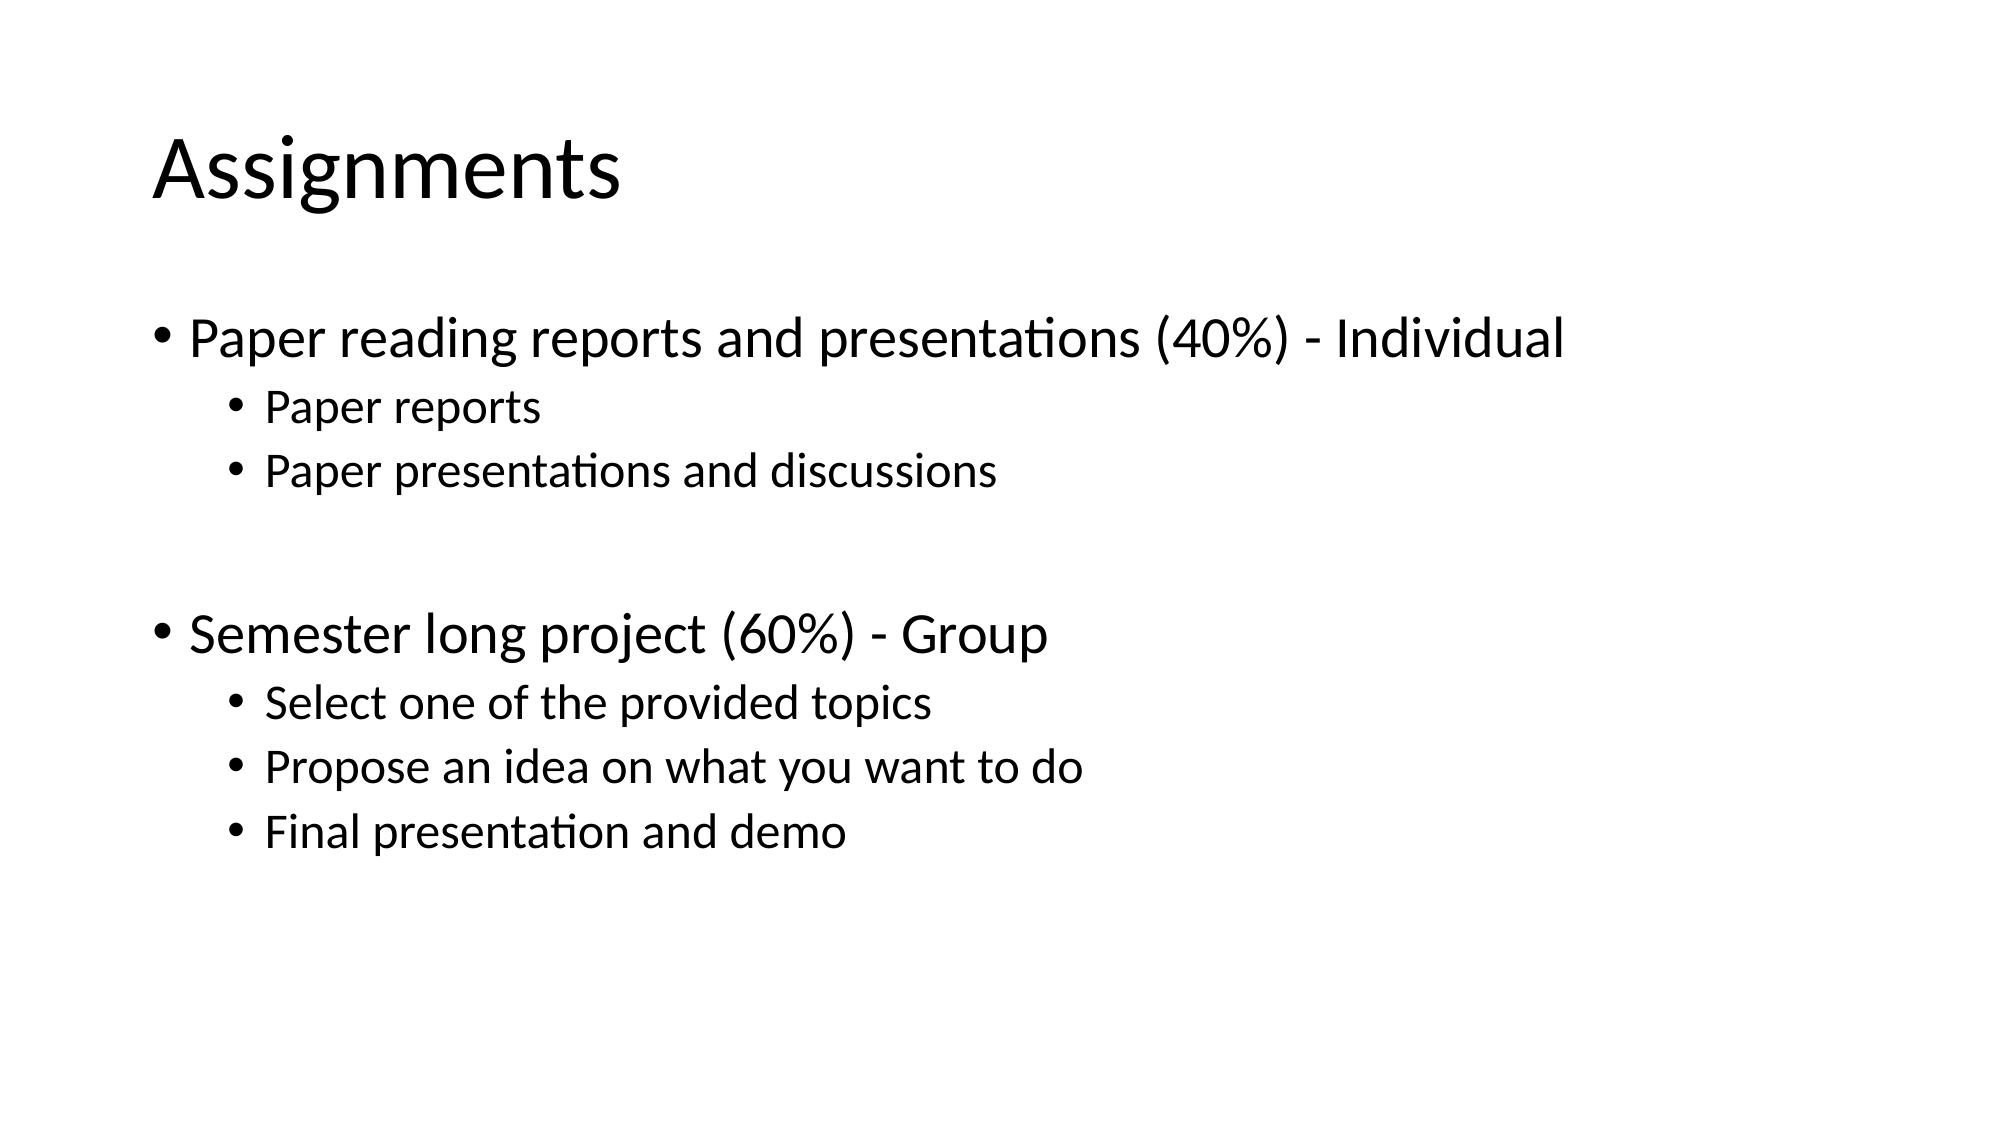

# Assignments
Paper reading reports and presentations (40%) - Individual
Paper reports
Paper presentations and discussions

Semester long project (60%) - Group
Select one of the provided topics
Propose an idea on what you want to do
Final presentation and demo